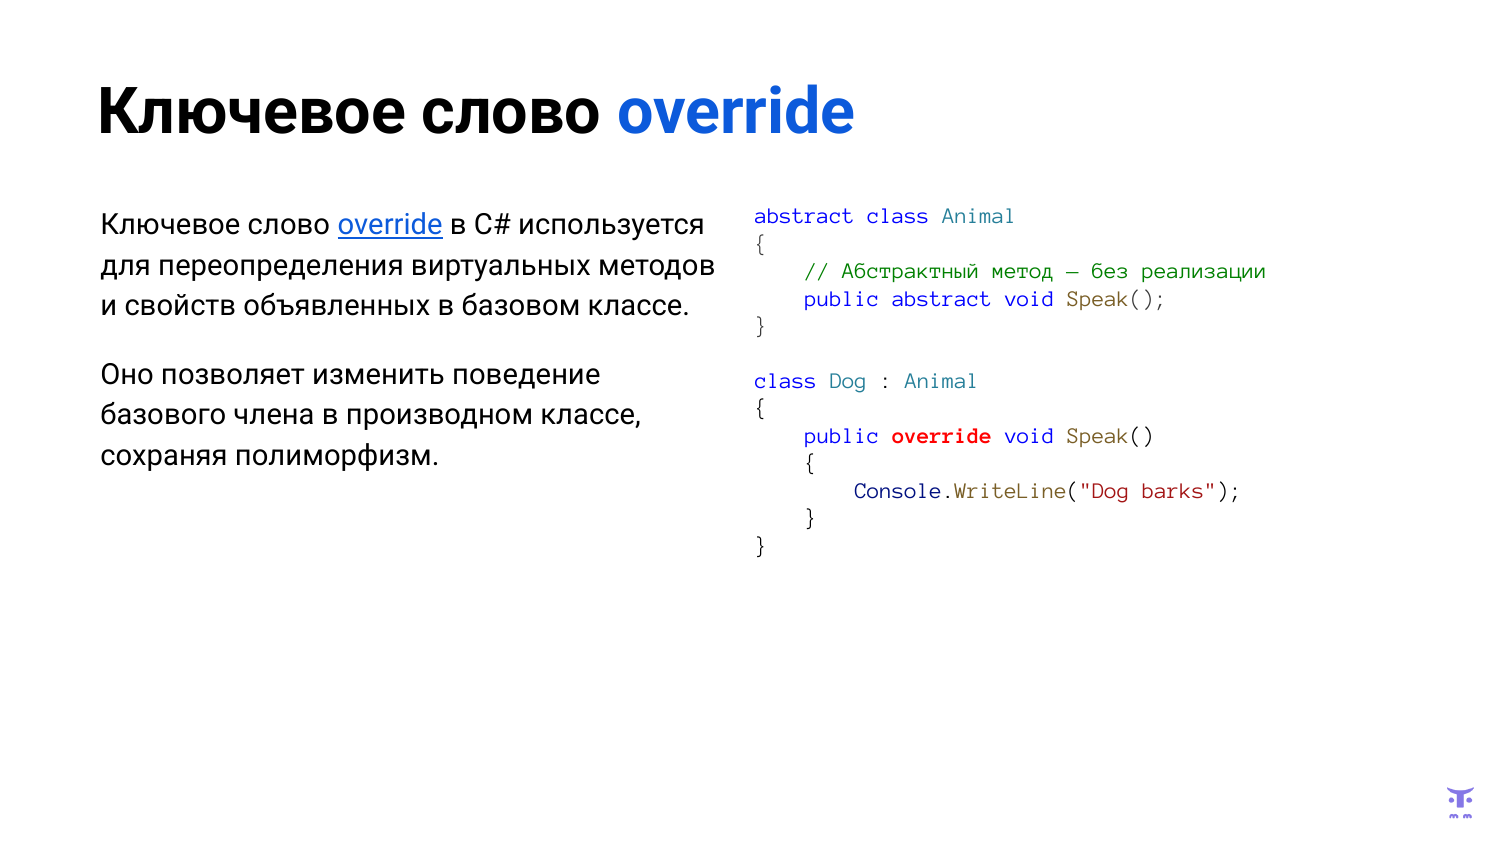

# Ключевое слово override
Ключевое слово override в C# используется для переопределения виртуальных методов и свойств объявленных в базовом классе.
Оно позволяет изменить поведение базового члена в производном классе, сохраняя полиморфизм.
abstract class Animal
{
    // Абстрактный метод — без реализации
    public abstract void Speak();
}
class Dog : Animal
{
    public override void Speak()
    {
        Console.WriteLine("Dog barks");
    }
}